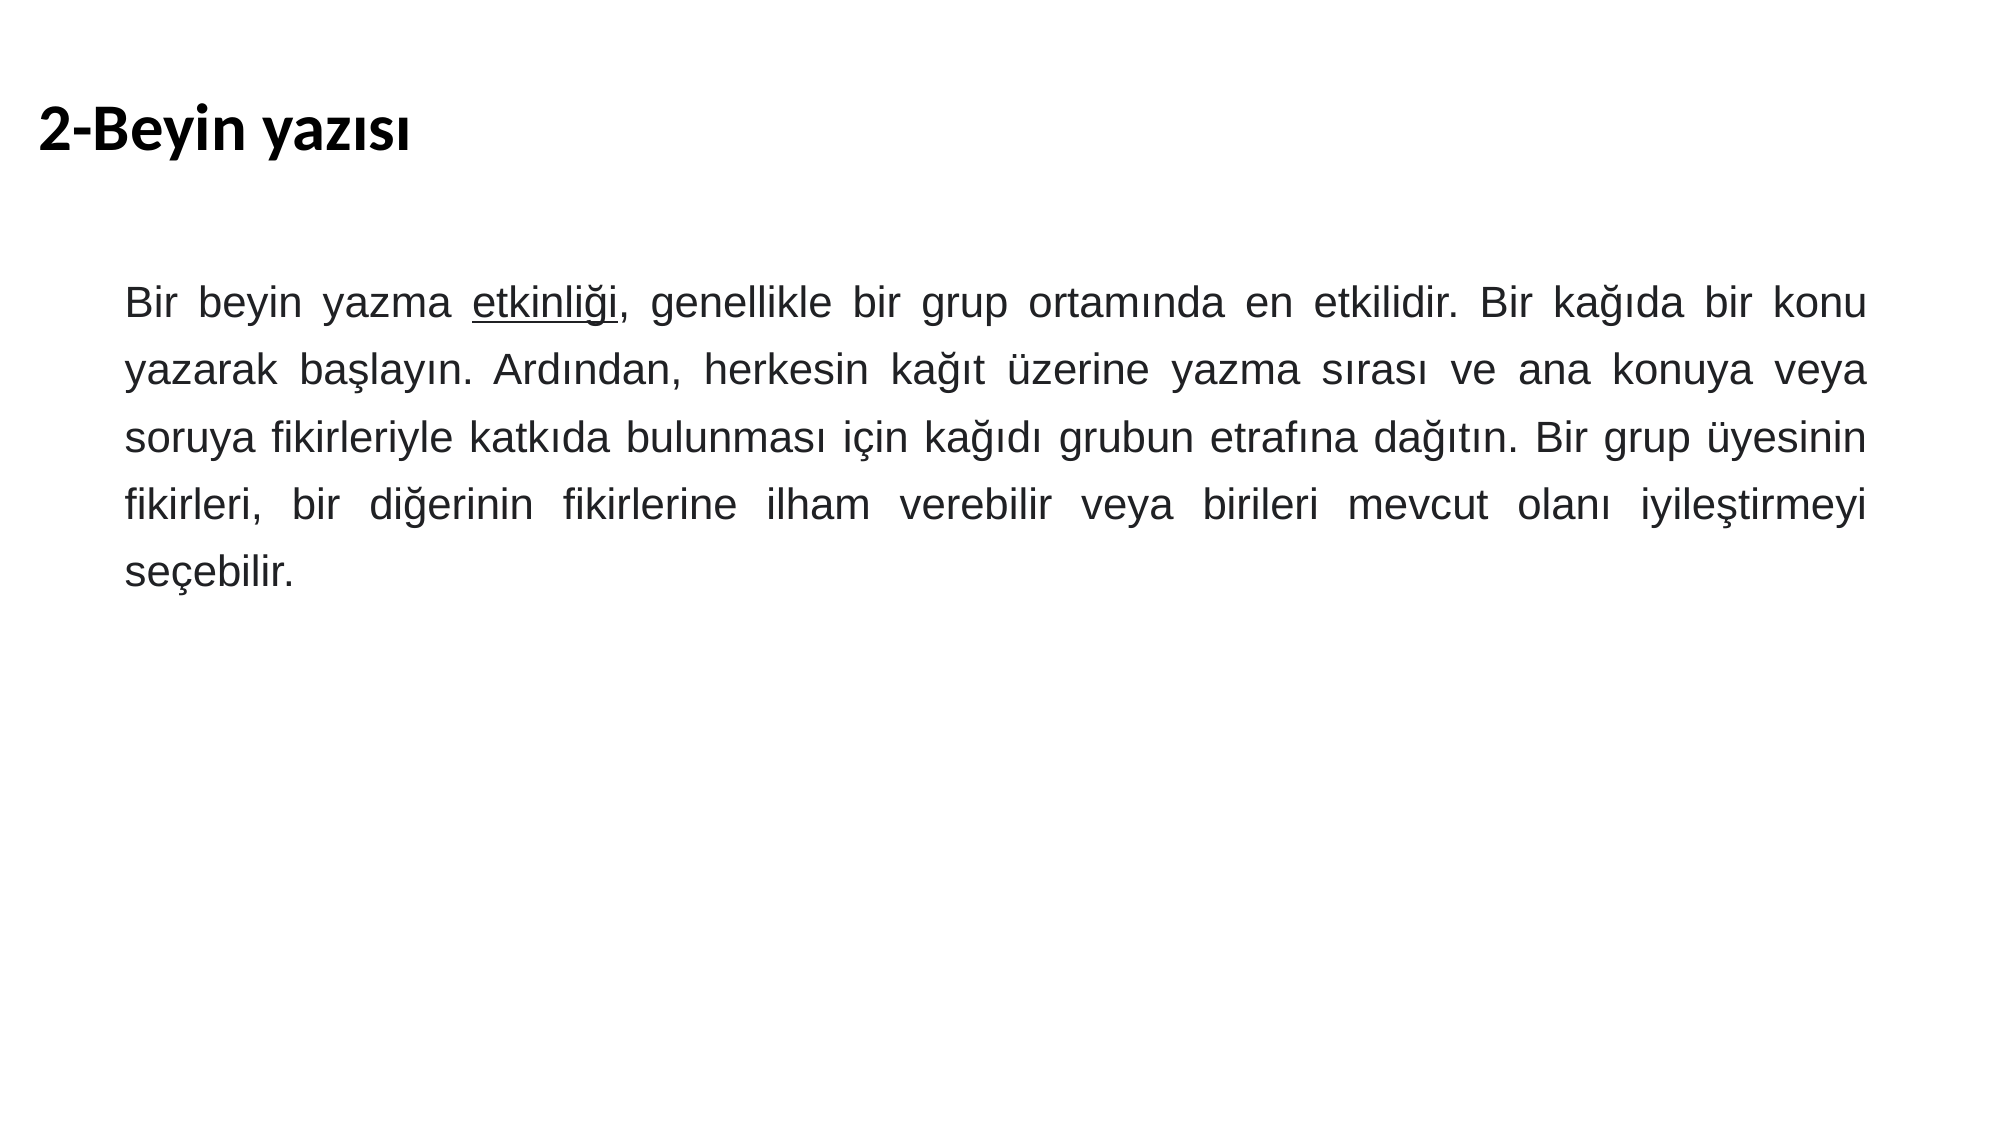

# 2-Beyin yazısı
Bir beyin yazma etkinliği, genellikle bir grup ortamında en etkilidir. Bir kağıda bir konu yazarak başlayın. Ardından, herkesin kağıt üzerine yazma sırası ve ana konuya veya soruya fikirleriyle katkıda bulunması için kağıdı grubun etrafına dağıtın. Bir grup üyesinin fikirleri, bir diğerinin fikirlerine ilham verebilir veya birileri mevcut olanı iyileştirmeyi seçebilir.